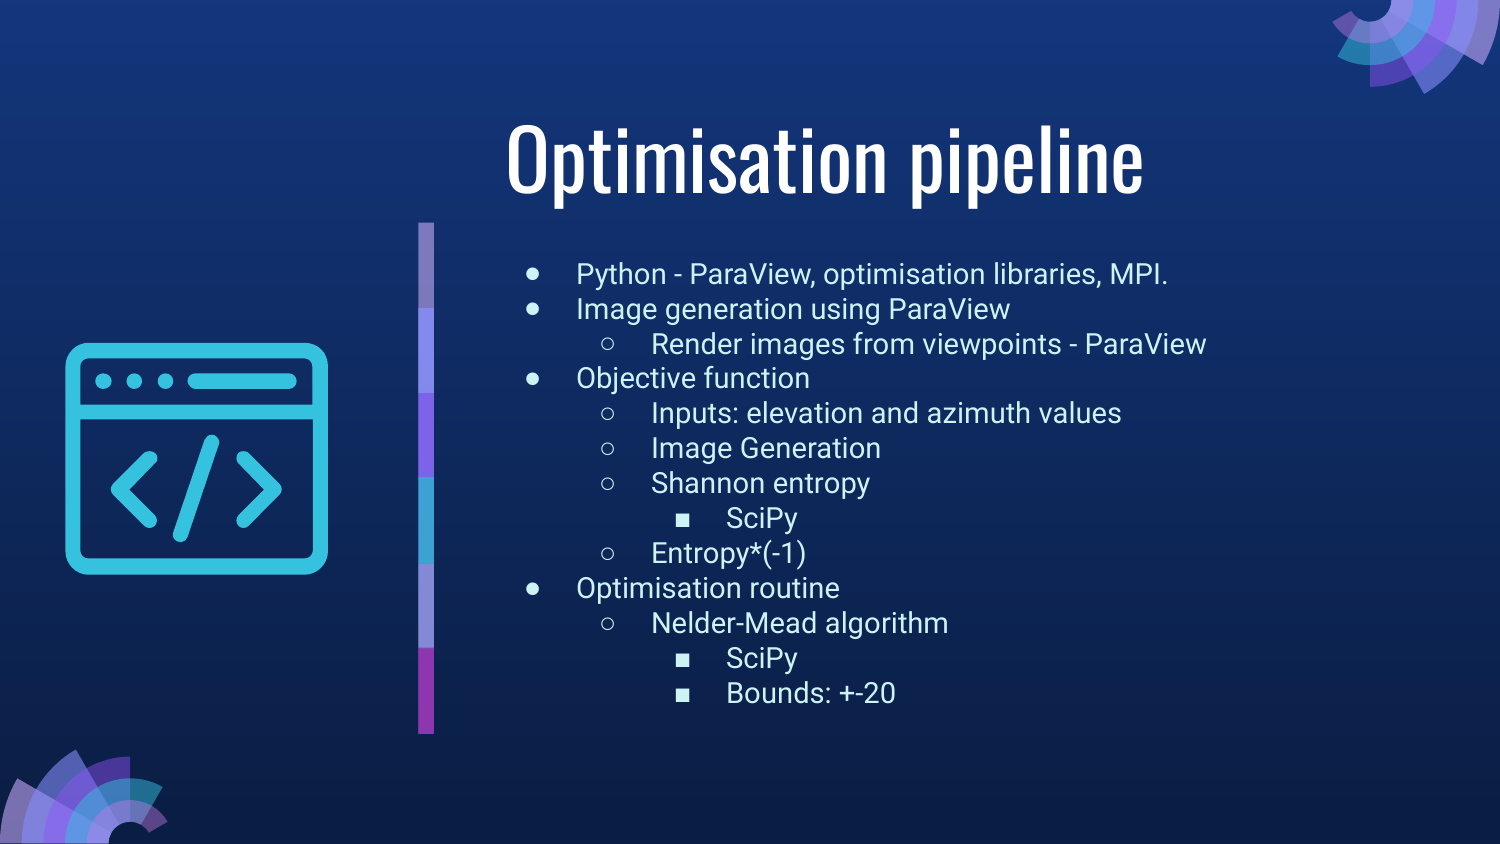

# Optimisation pipeline

Python - ParaView, optimisation libraries, MPI.
Image generation using ParaView
Render images from viewpoints - ParaView
Objective function
Inputs: elevation and azimuth values
Image Generation
Shannon entropy
SciPy
Entropy*(-1)
Optimisation routine
Nelder-Mead algorithm
SciPy
Bounds: +-20